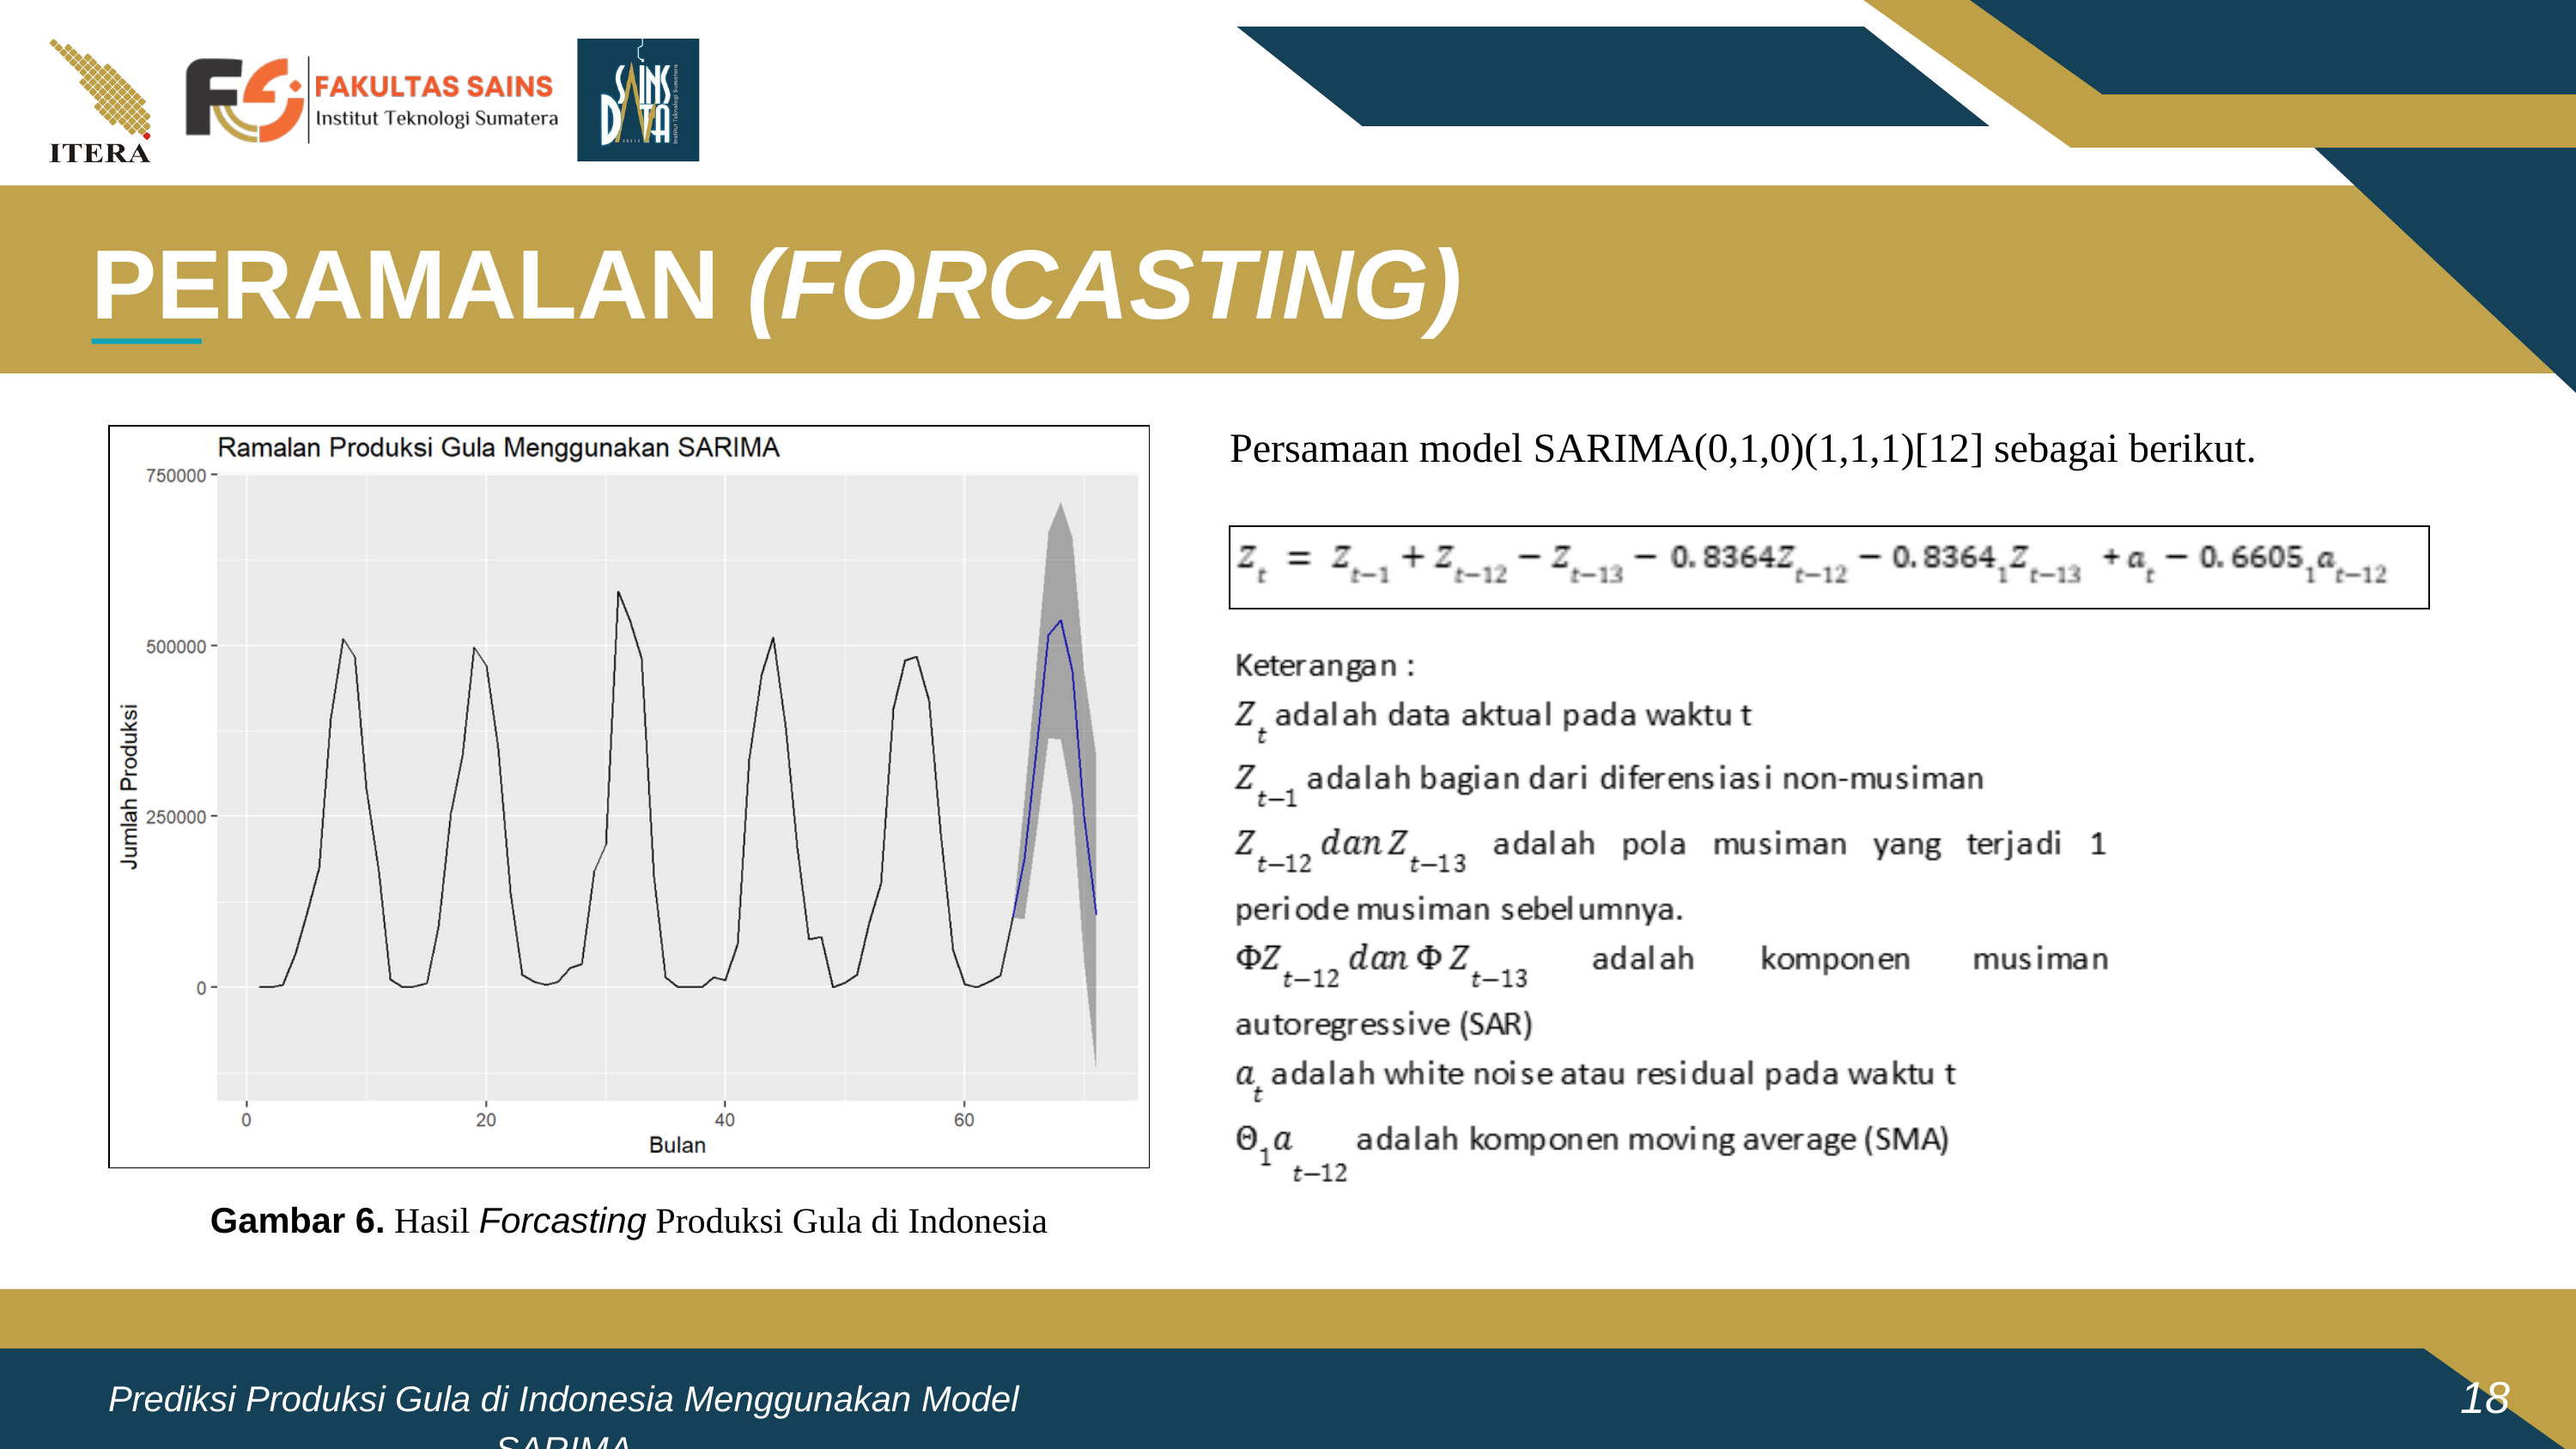

PERAMALAN (FORCASTING)

Persamaan model SARIMA(0,1,0)(1,1,1)[12] sebagai berikut.

04
Demografi Konsumen
Gambar 6. Hasil Forcasting Produksi Gula di Indonesia

18
Prediksi Produksi Gula di Indonesia Menggunakan Model SARIMA